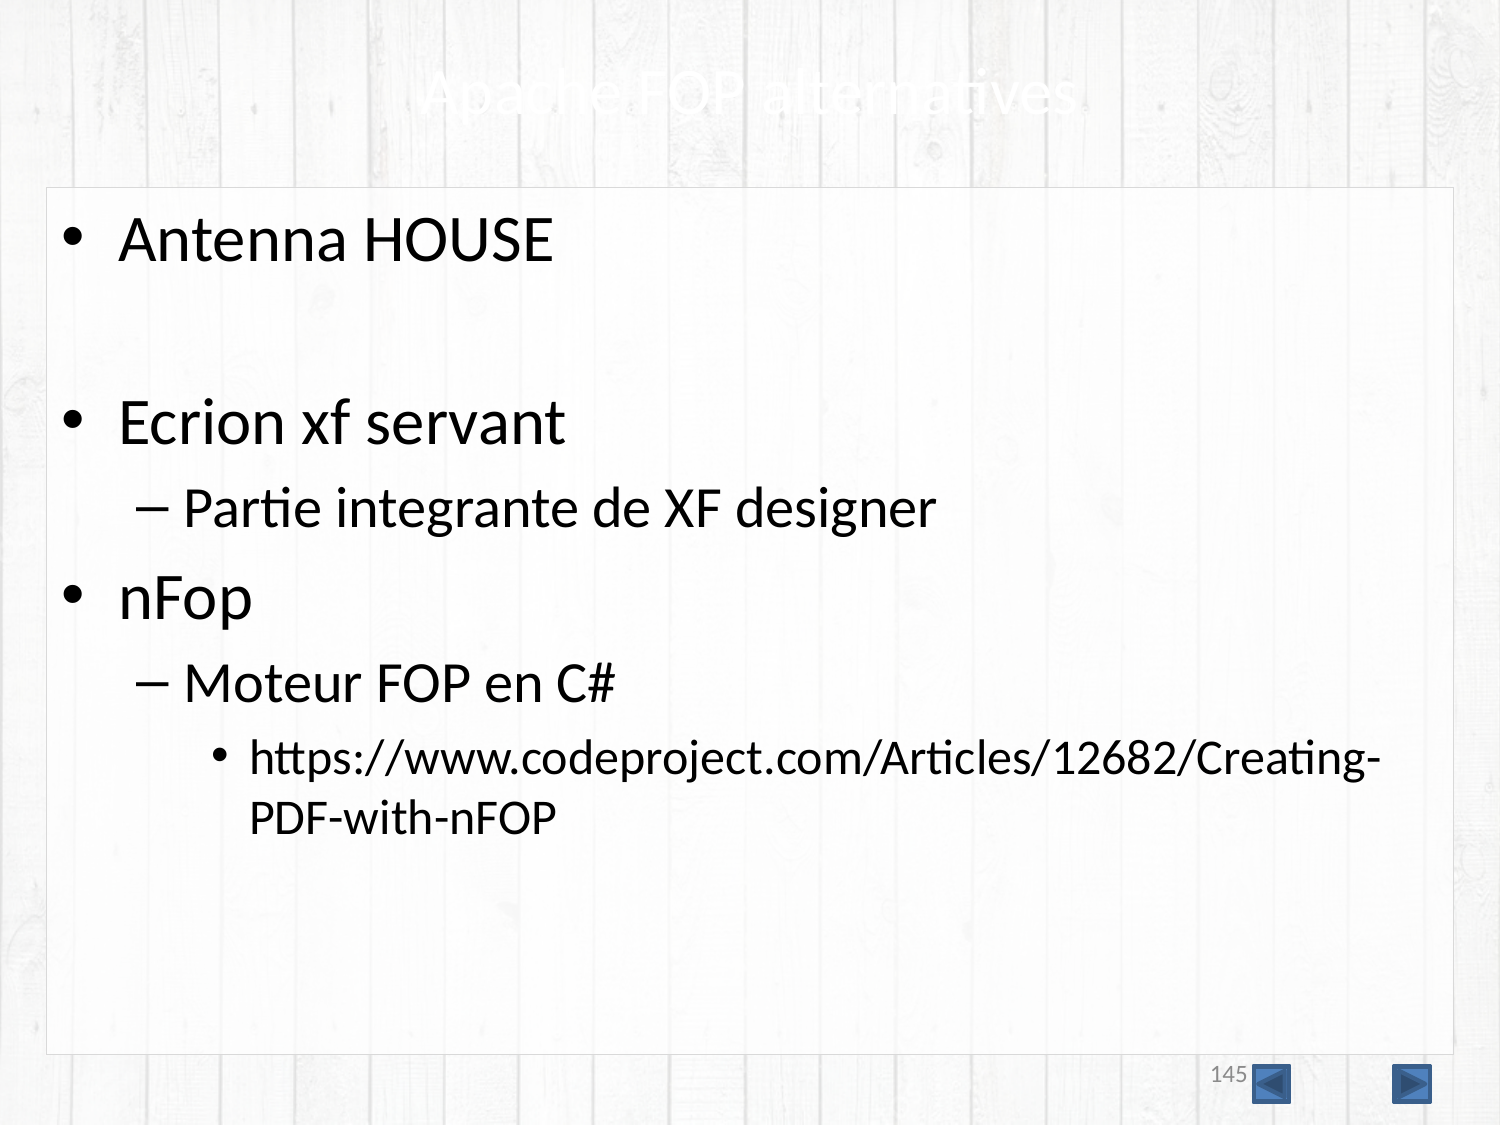

# Apache FOP alternatives
Antenna HOUSE

Ecrion xf servant
Partie integrante de XF designer
nFop
Moteur FOP en C#
https://www.codeproject.com/Articles/12682/Creating-PDF-with-nFOP
145